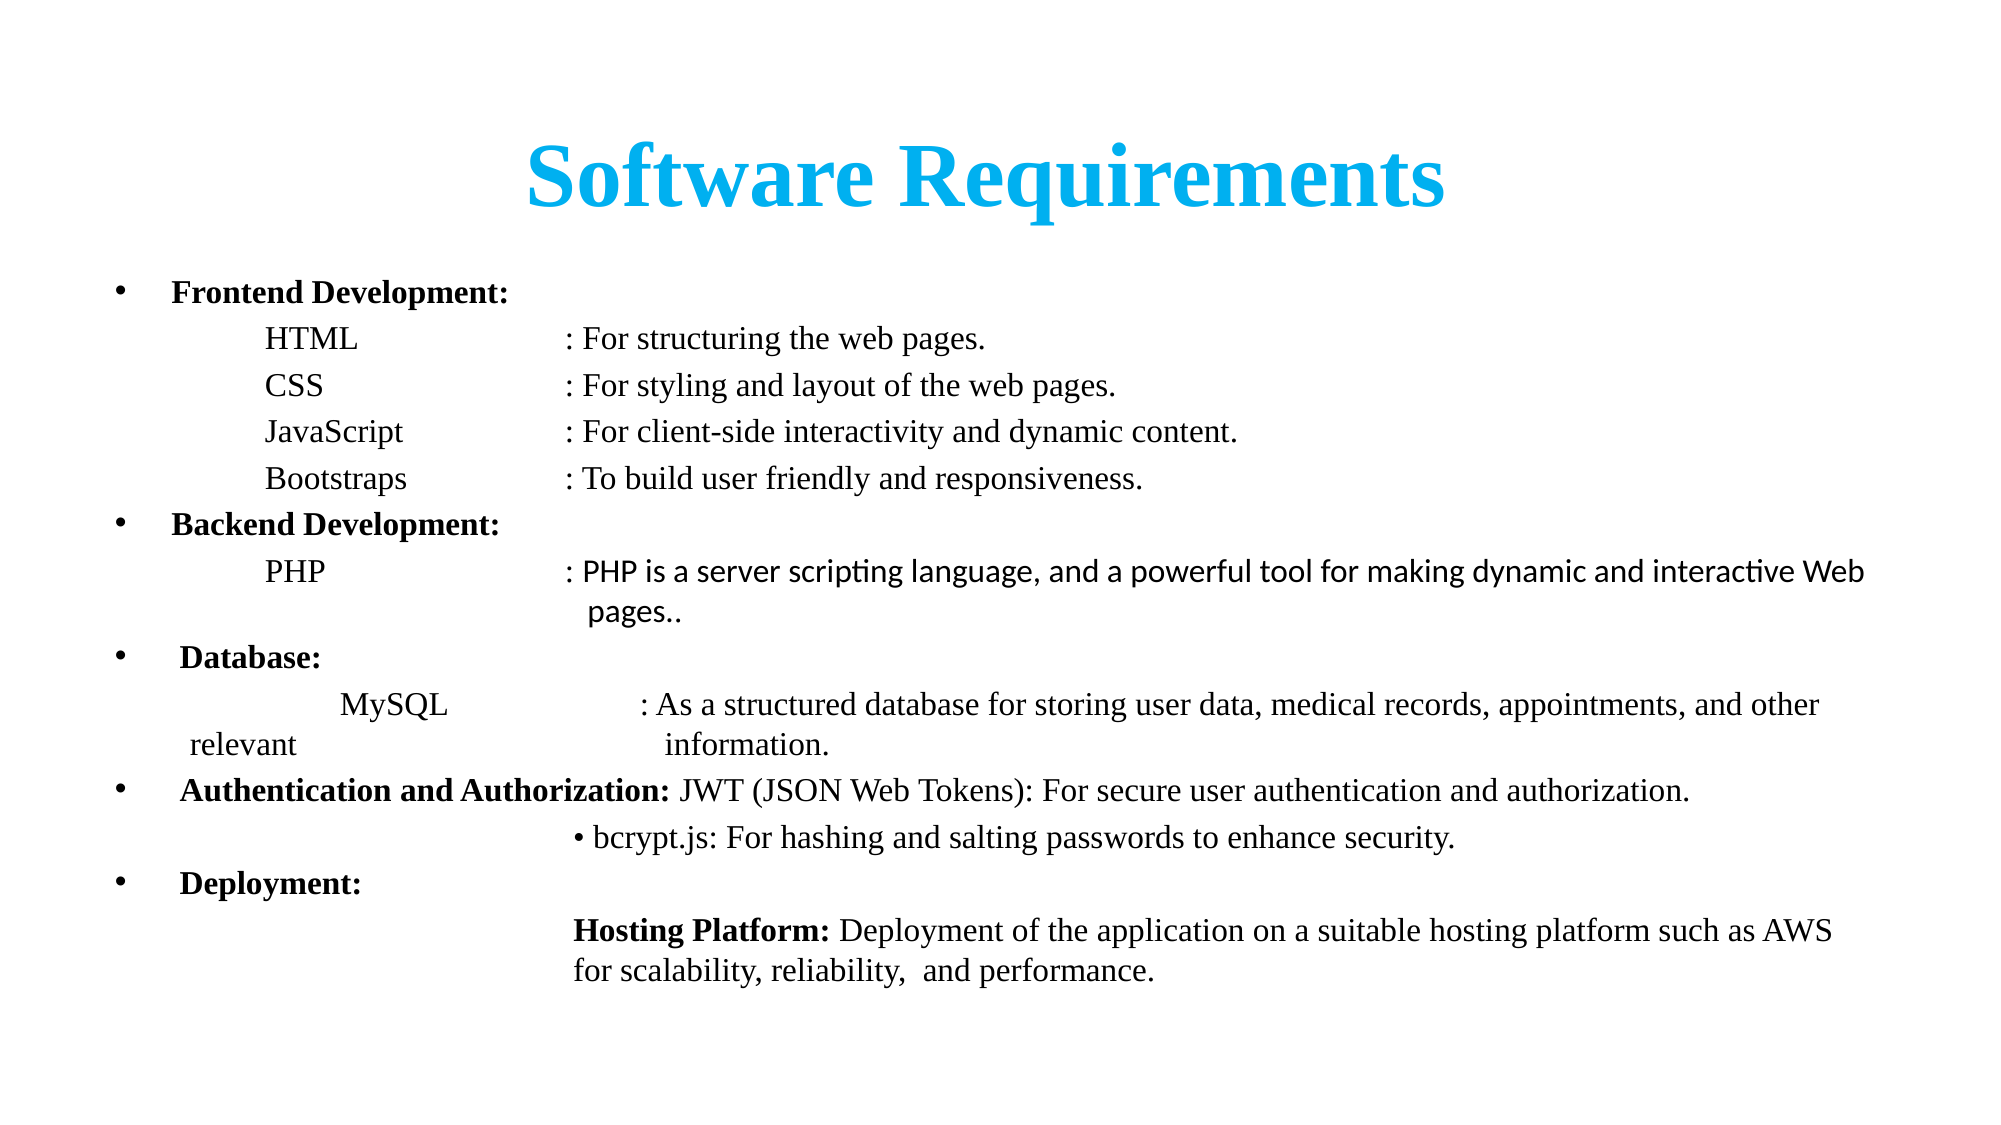

# Software Requirements
Frontend Development:
 	HTML		: For structuring the web pages.
	CSS		: For styling and layout of the web pages.
 	JavaScript		: For client-side interactivity and dynamic content.
 	Bootstraps		: To build user friendly and responsiveness.
Backend Development:
 	PHP		: PHP is a server scripting language, and a powerful tool for making dynamic and interactive Web 			   pages..
 Database:
	MySQL		: As a structured database for storing user data, medical records, appointments, and other relevant 			   information.
 Authentication and Authorization: JWT (JSON Web Tokens): For secure user authentication and authorization.
			 • bcrypt.js: For hashing and salting passwords to enhance security.
 Deployment:
			 Hosting Platform: Deployment of the application on a suitable hosting platform such as AWS 			 for scalability, reliability,  and performance.